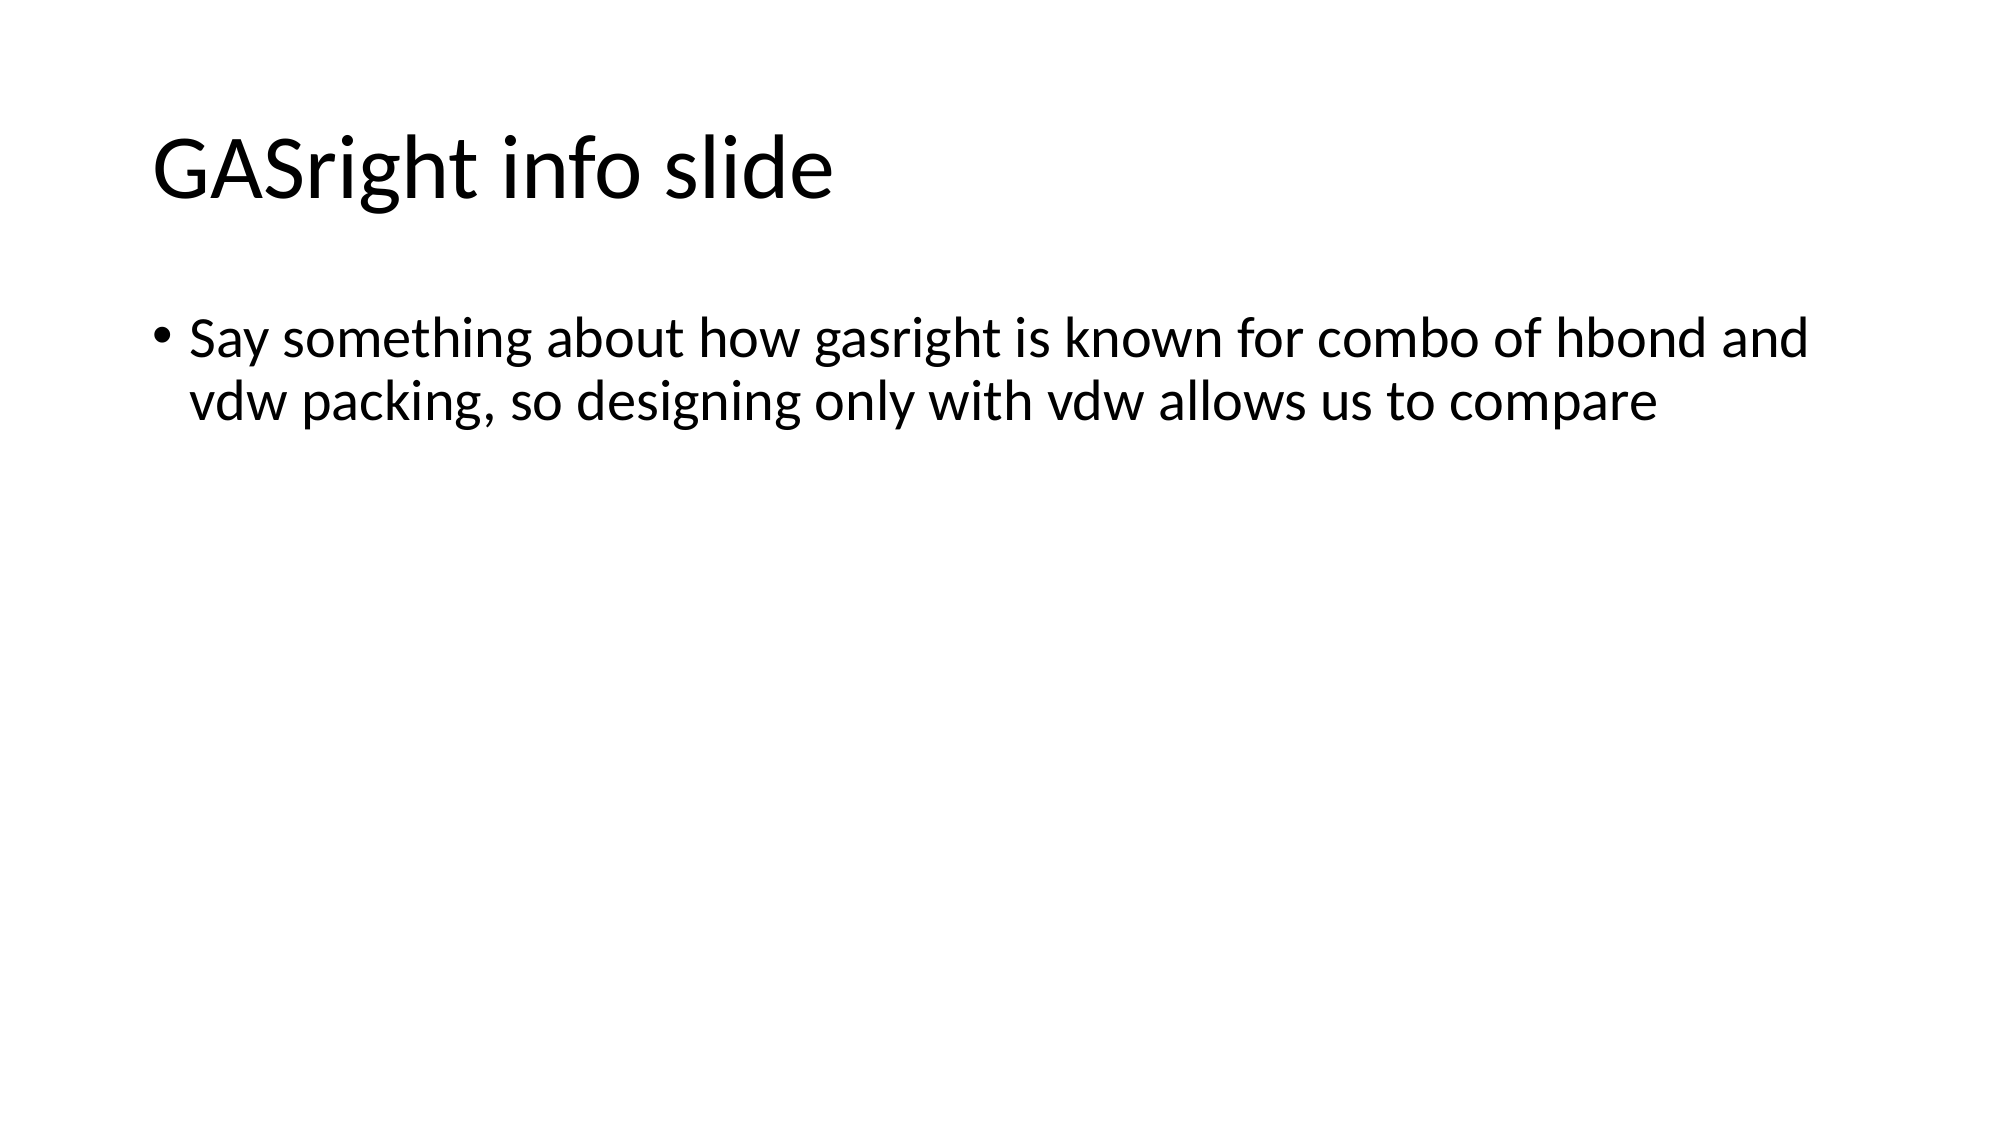

# GASright info slide
Say something about how gasright is known for combo of hbond and vdw packing, so designing only with vdw allows us to compare